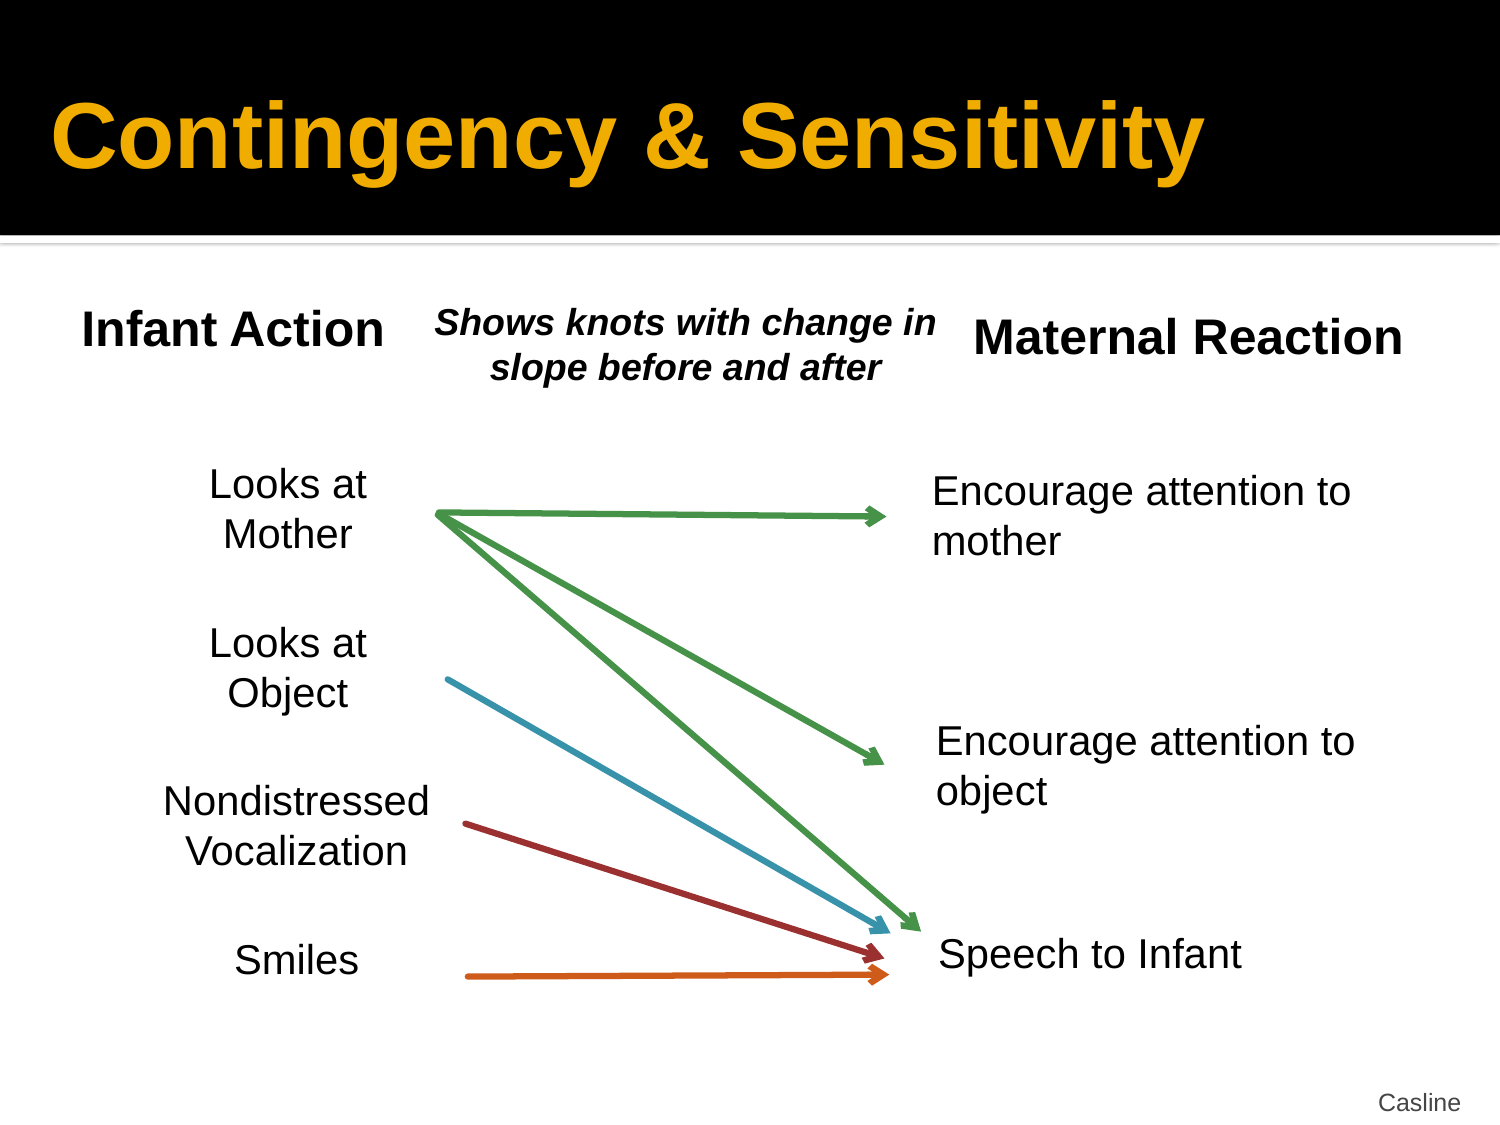

# Contingency & Sensitivity
Infant Action
Shows knots with change in slope before and after
Maternal Reaction
Looks at Mother
Encourage attention to mother
Looks at Object
Encourage attention to object
Nondistressed Vocalization
Speech to Infant
Smiles
Casline